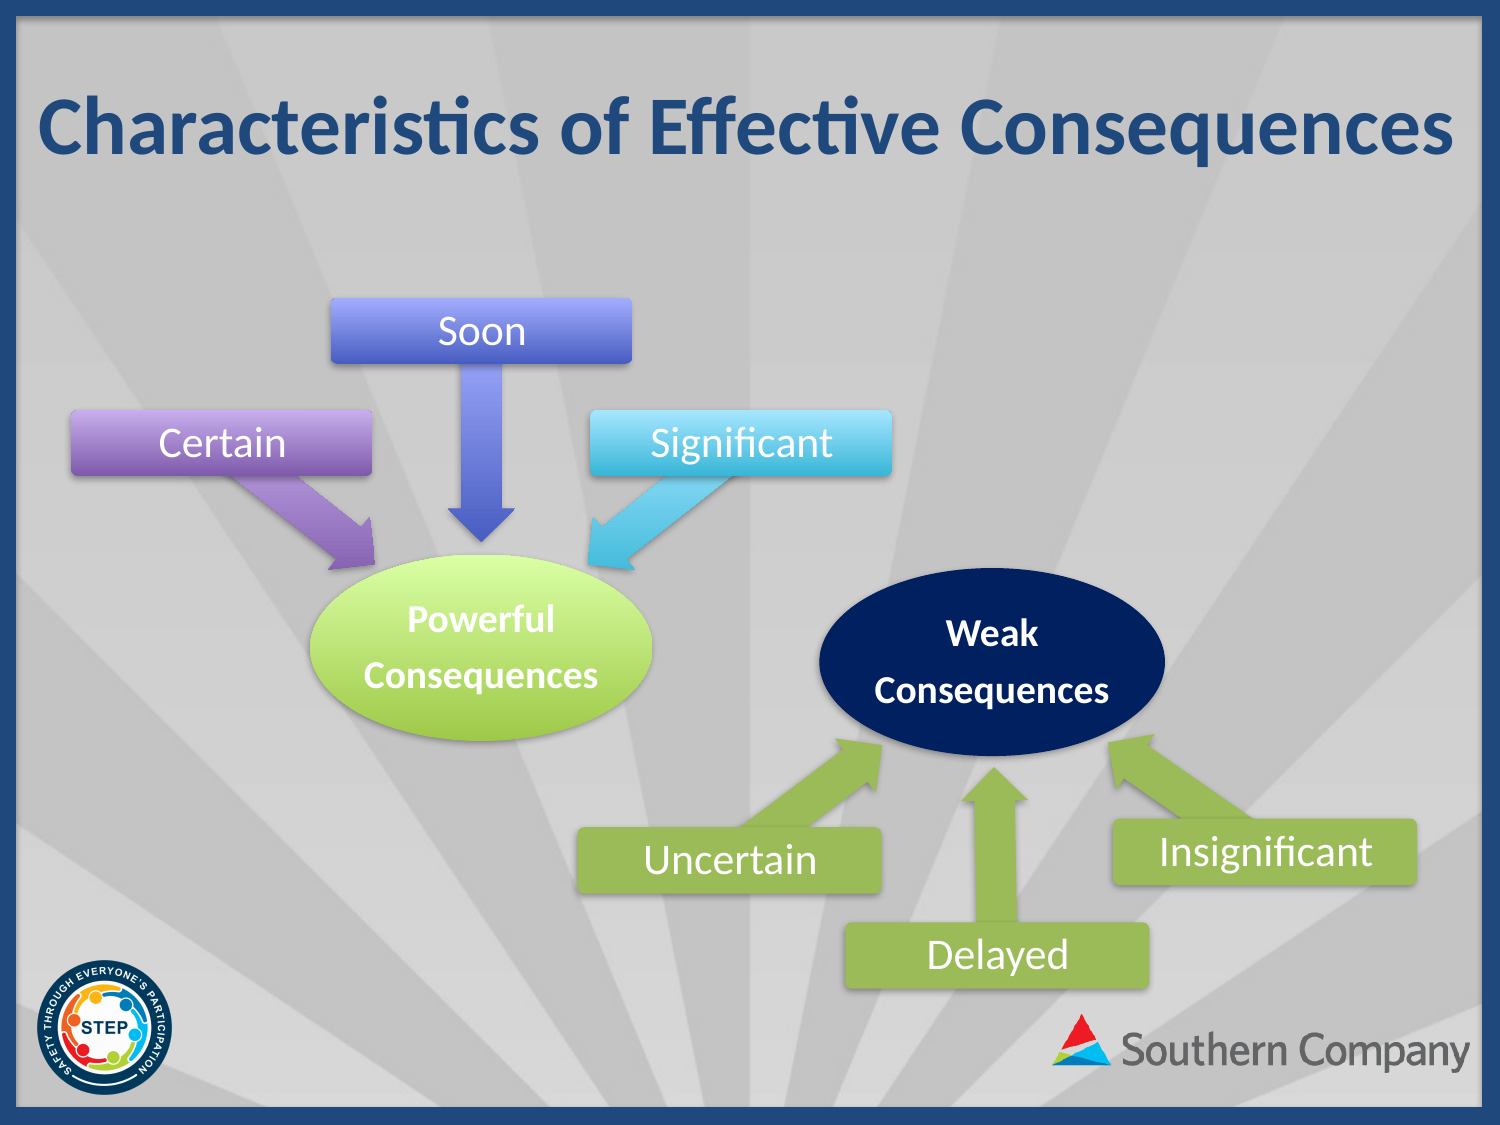

# Characteristics of Effective Consequences
Powerful
Consequences
Certain
Soon
Significant
Weak
Consequences
Uncertain
Delayed
Insignificant